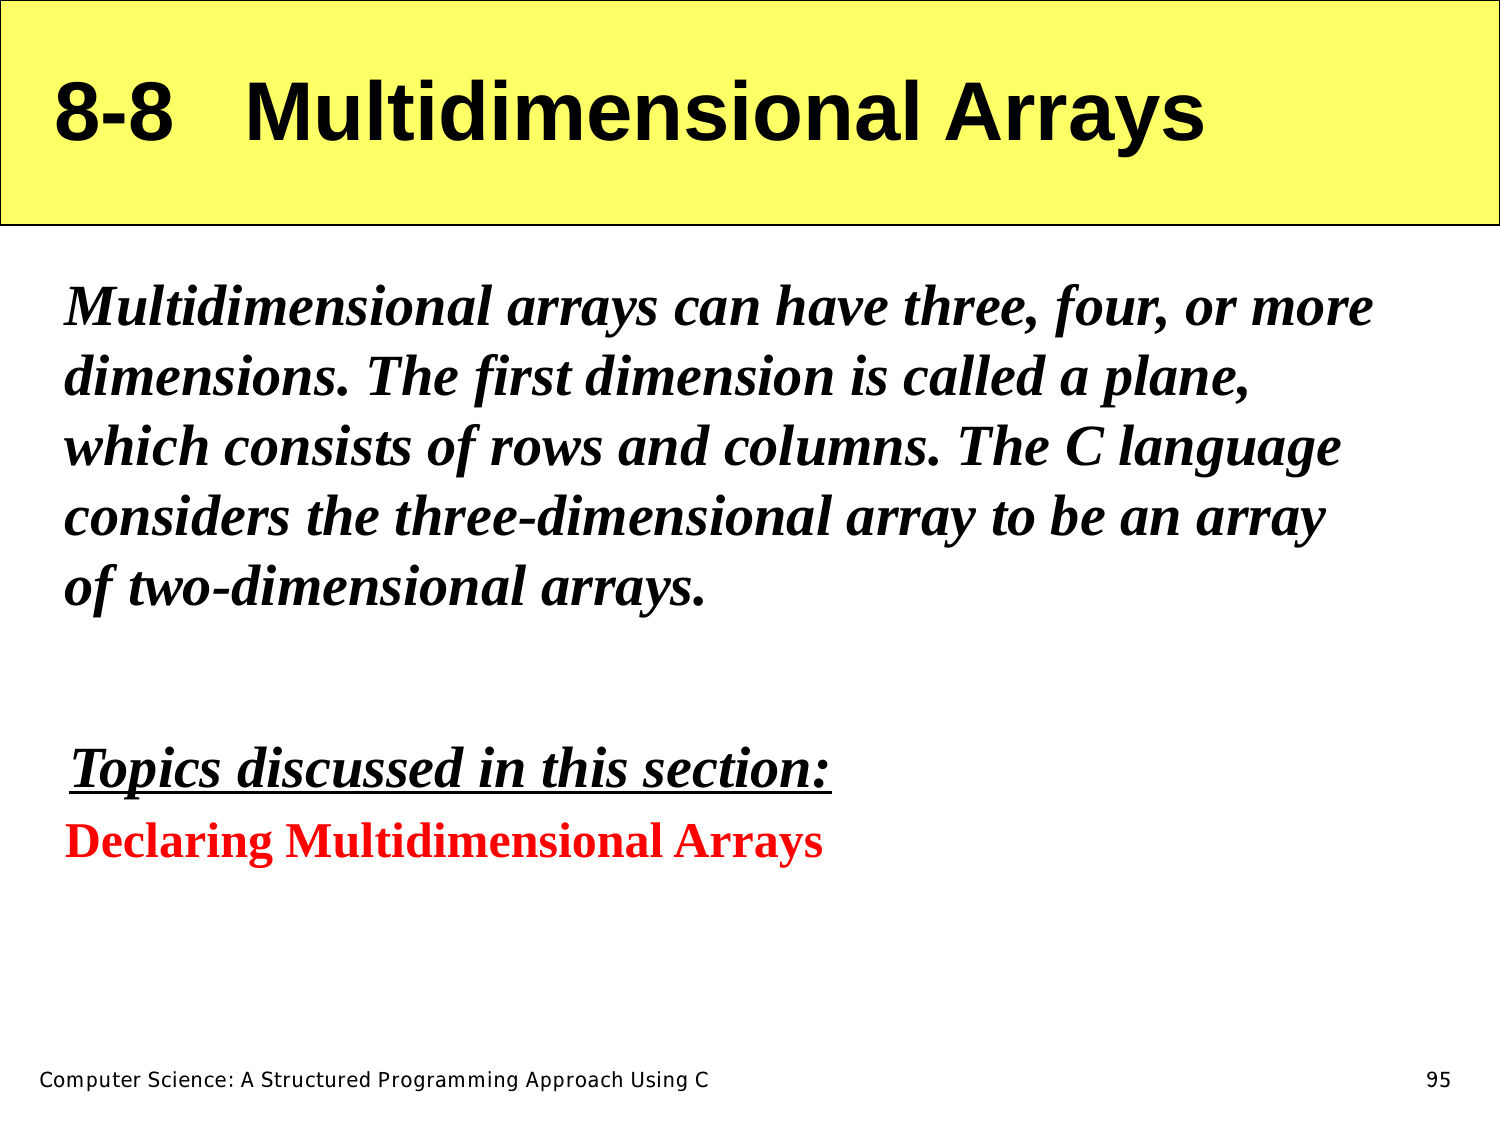

8-8   Multidimensional Arrays
Multidimensional arrays can have three, four, or more dimensions. The first dimension is called a plane, which consists of rows and columns. The C language considers the three-dimensional array to be an array of two-dimensional arrays.
Topics discussed in this section:
Declaring Multidimensional Arrays
Computer Science: A Structured Programming Approach Using C
95